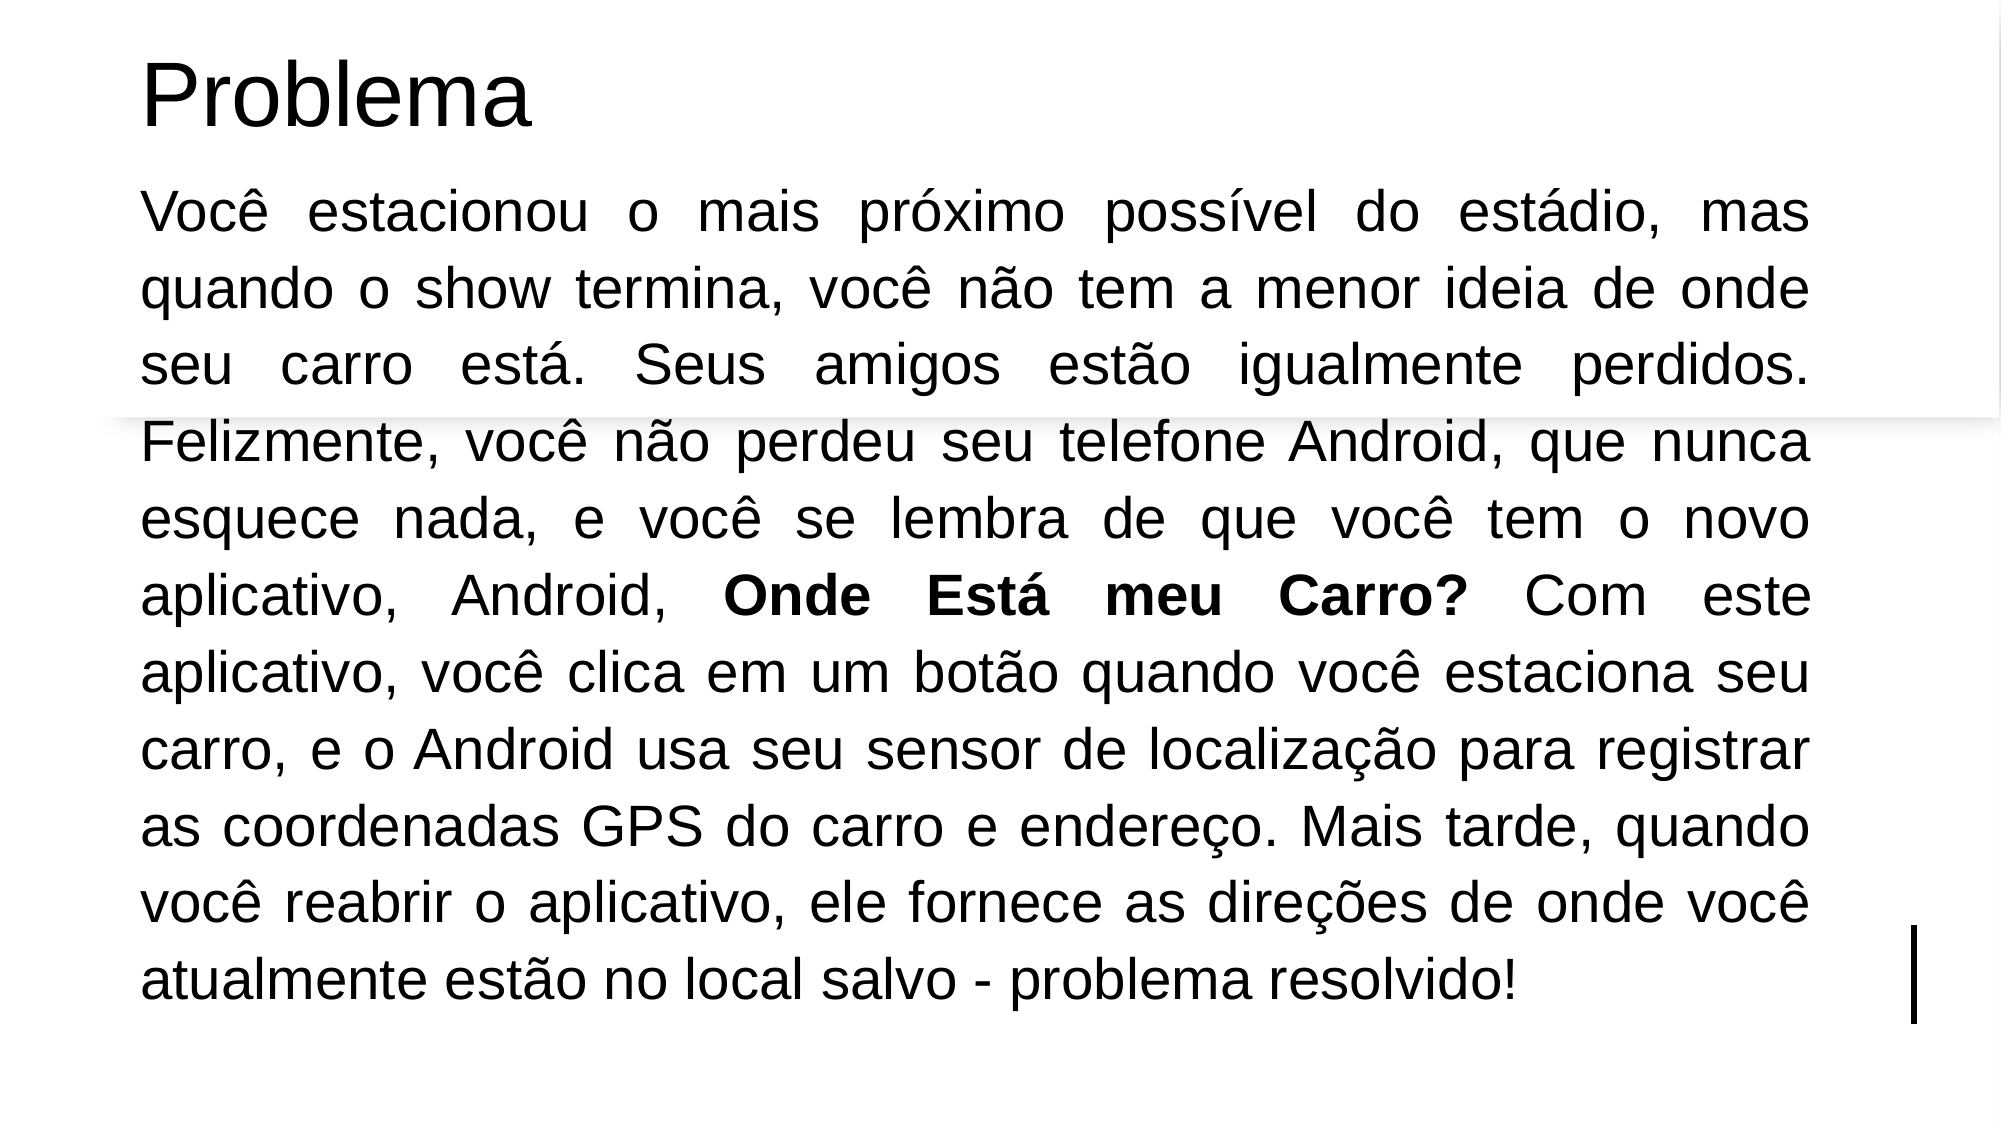

# Problema
Você estacionou o mais próximo possível do estádio, mas quando o show termina, você não tem a menor ideia de onde seu carro está. Seus amigos estão igualmente perdidos. Felizmente, você não perdeu seu telefone Android, que nunca esquece nada, e você se lembra de que você tem o novo aplicativo, Android, Onde Está meu Carro? Com este aplicativo, você clica em um botão quando você estaciona seu carro, e o Android usa seu sensor de localização para registrar as coordenadas GPS do carro e endereço. Mais tarde, quando você reabrir o aplicativo, ele fornece as direções de onde você atualmente estão no local salvo - problema resolvido!